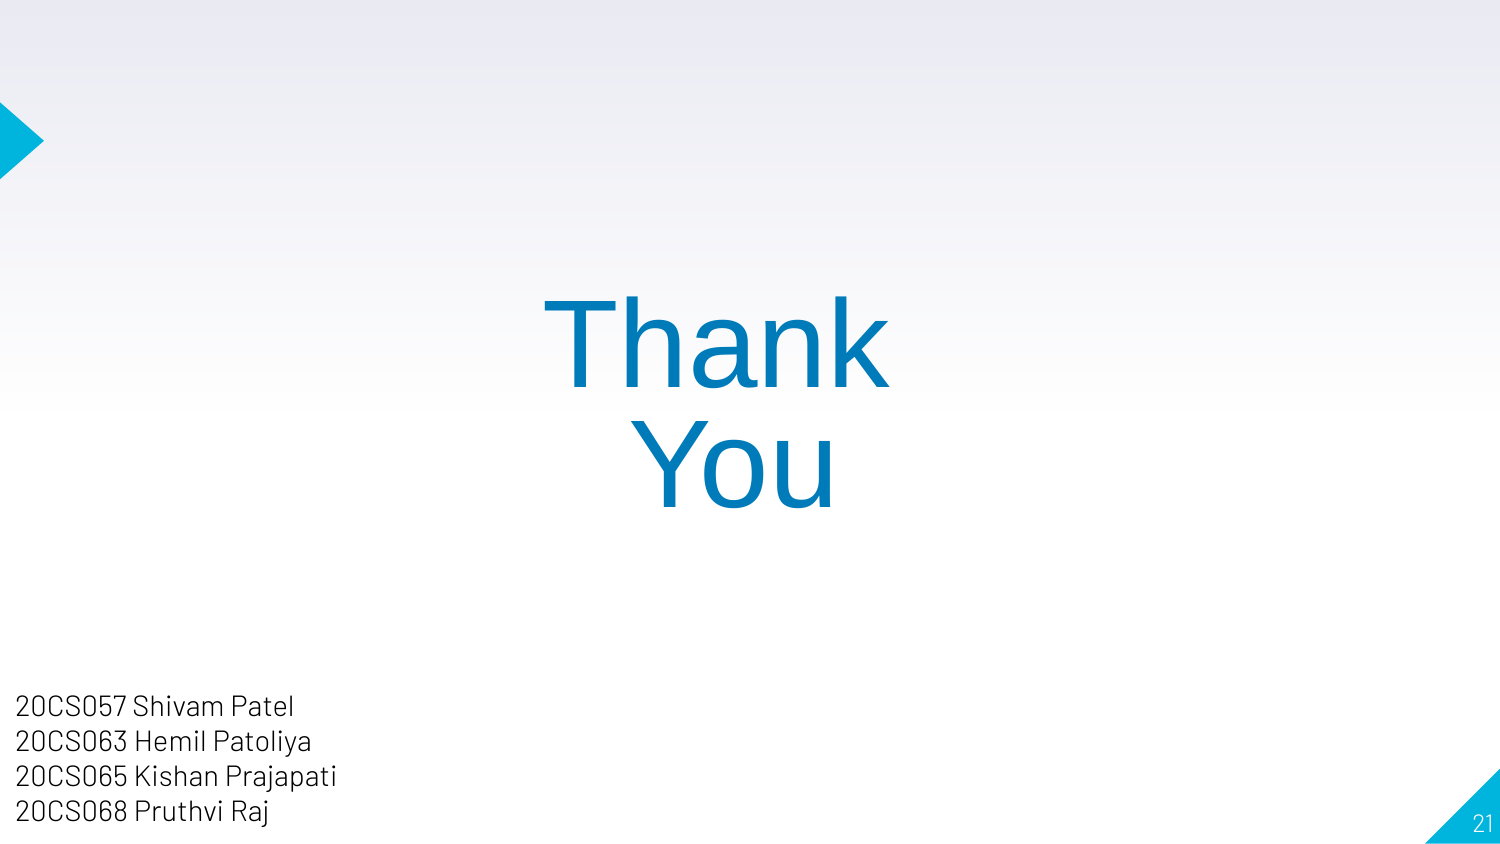

# Thank
You
20CS057 Shivam Patel
20CS063 Hemil Patoliya
20CS065 Kishan Prajapati
20CS068 Pruthvi Raj
21